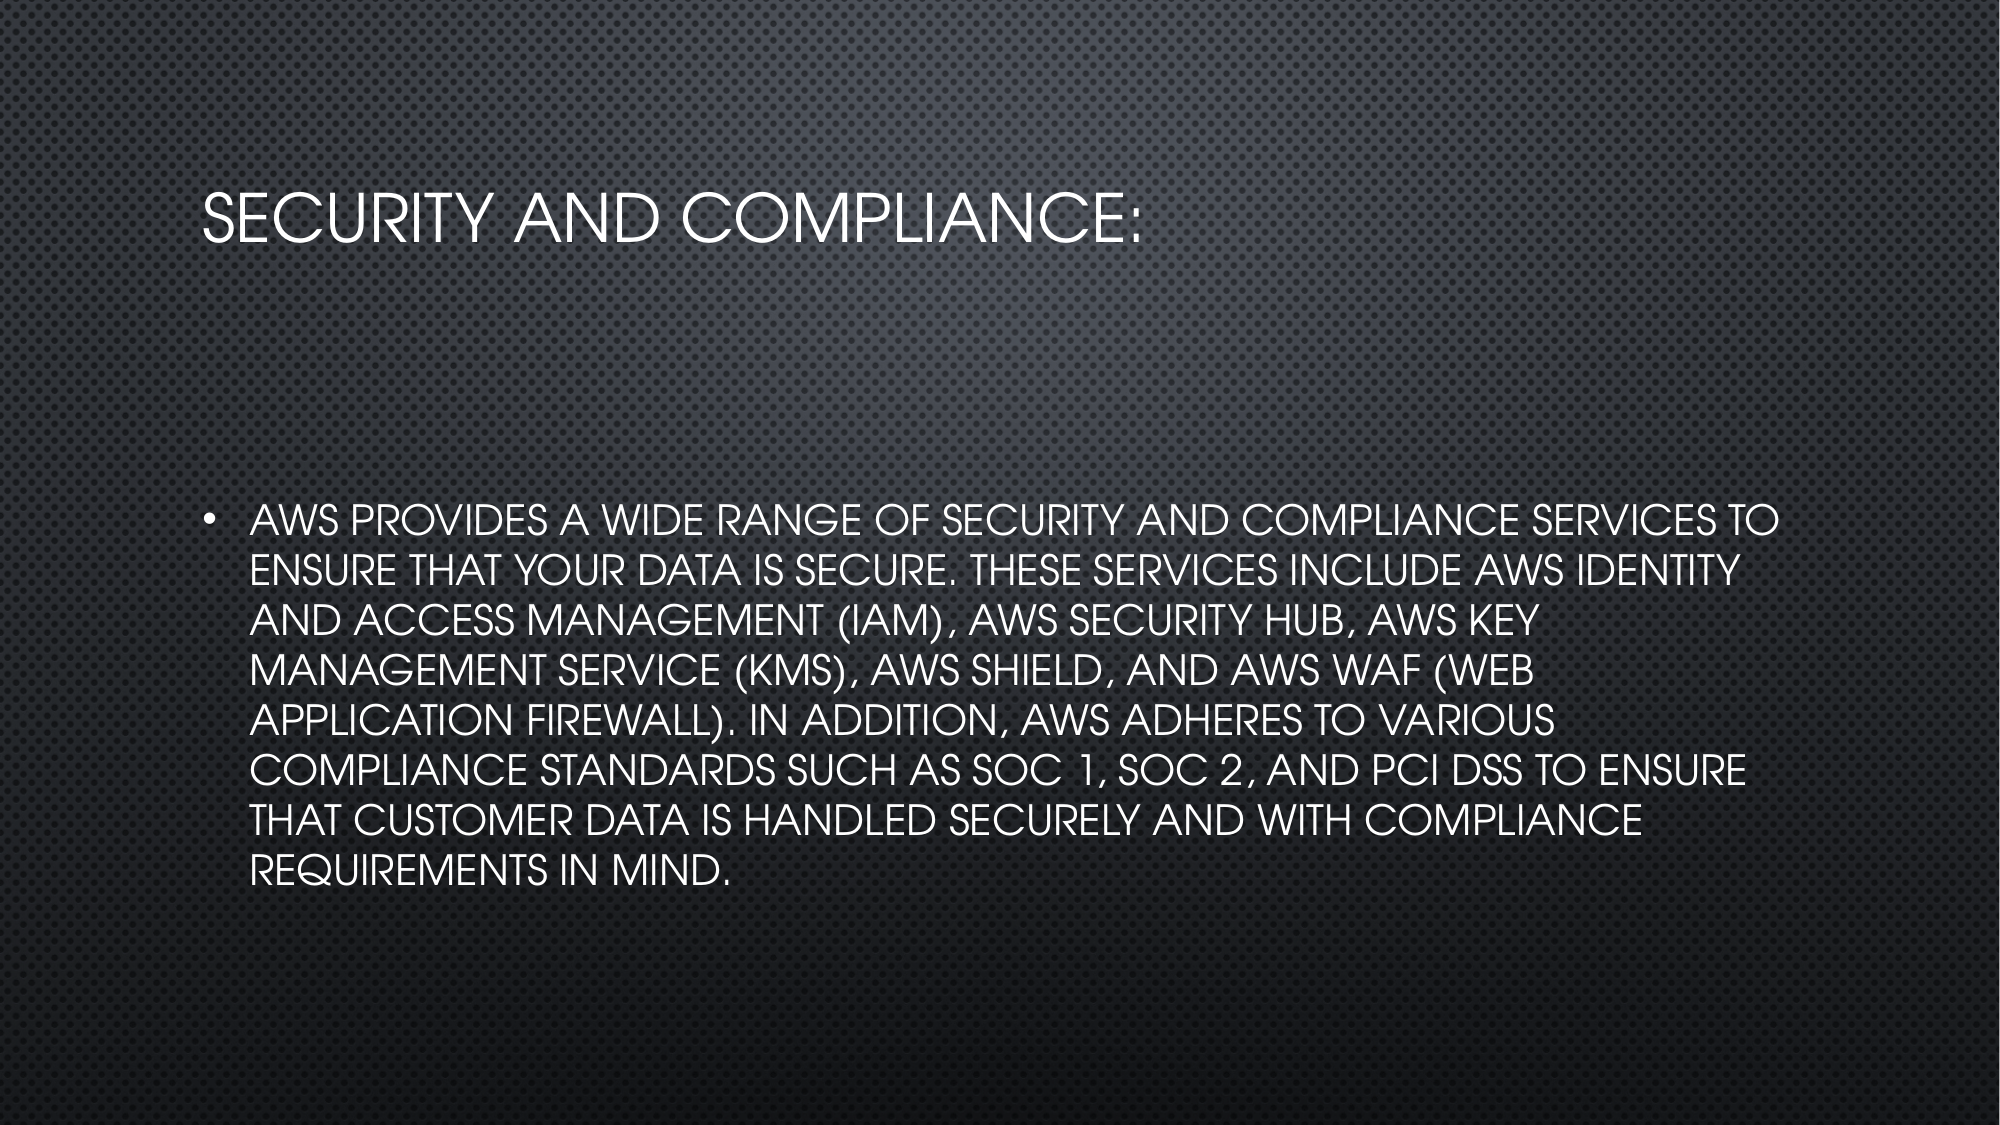

# Security and Compliance:
AWS provides a wide range of security and compliance services to ensure that your data is secure. These services include AWS Identity and Access Management (IAM), AWS Security Hub, AWS Key Management Service (KMS), AWS Shield, and AWS WAF (Web Application Firewall). In addition, AWS adheres to various compliance standards such as SOC 1, SOC 2, and PCI DSS to ensure that customer data is handled securely and with compliance requirements in mind.